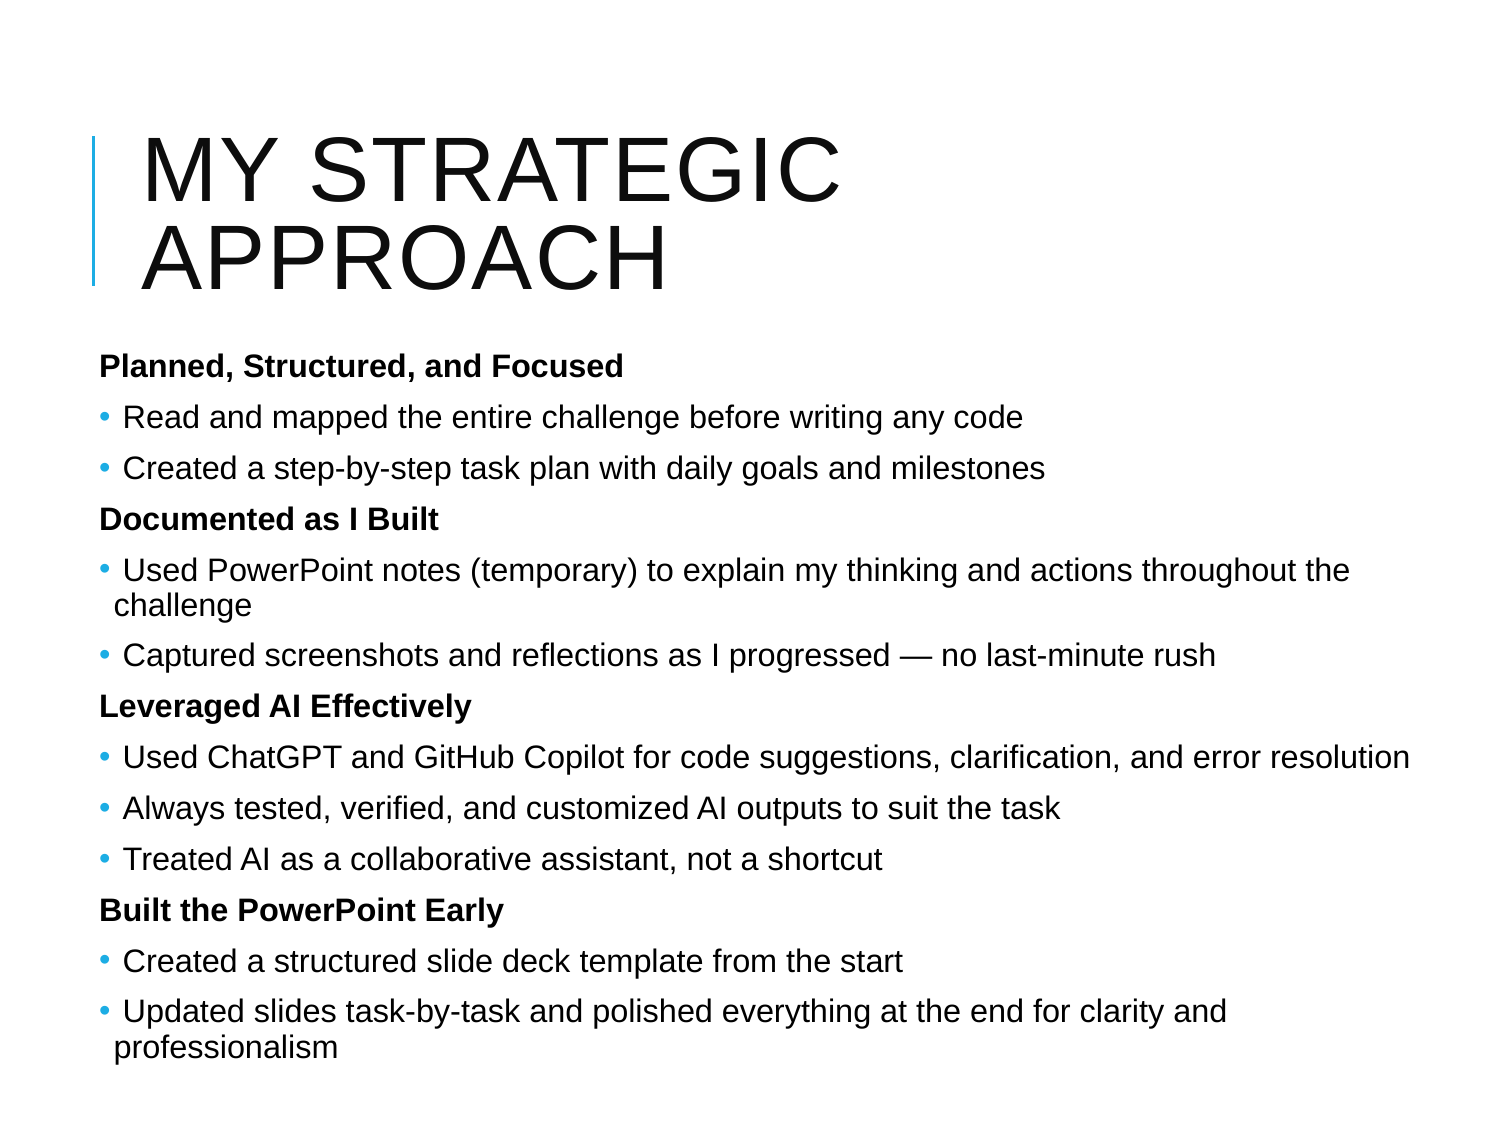

# My strategic approach
Planned, Structured, and Focused
 Read and mapped the entire challenge before writing any code
 Created a step-by-step task plan with daily goals and milestones
Documented as I Built
 Used PowerPoint notes (temporary) to explain my thinking and actions throughout the challenge
 Captured screenshots and reflections as I progressed — no last-minute rush
Leveraged AI Effectively
 Used ChatGPT and GitHub Copilot for code suggestions, clarification, and error resolution
 Always tested, verified, and customized AI outputs to suit the task
 Treated AI as a collaborative assistant, not a shortcut
Built the PowerPoint Early
 Created a structured slide deck template from the start
 Updated slides task-by-task and polished everything at the end for clarity and professionalism